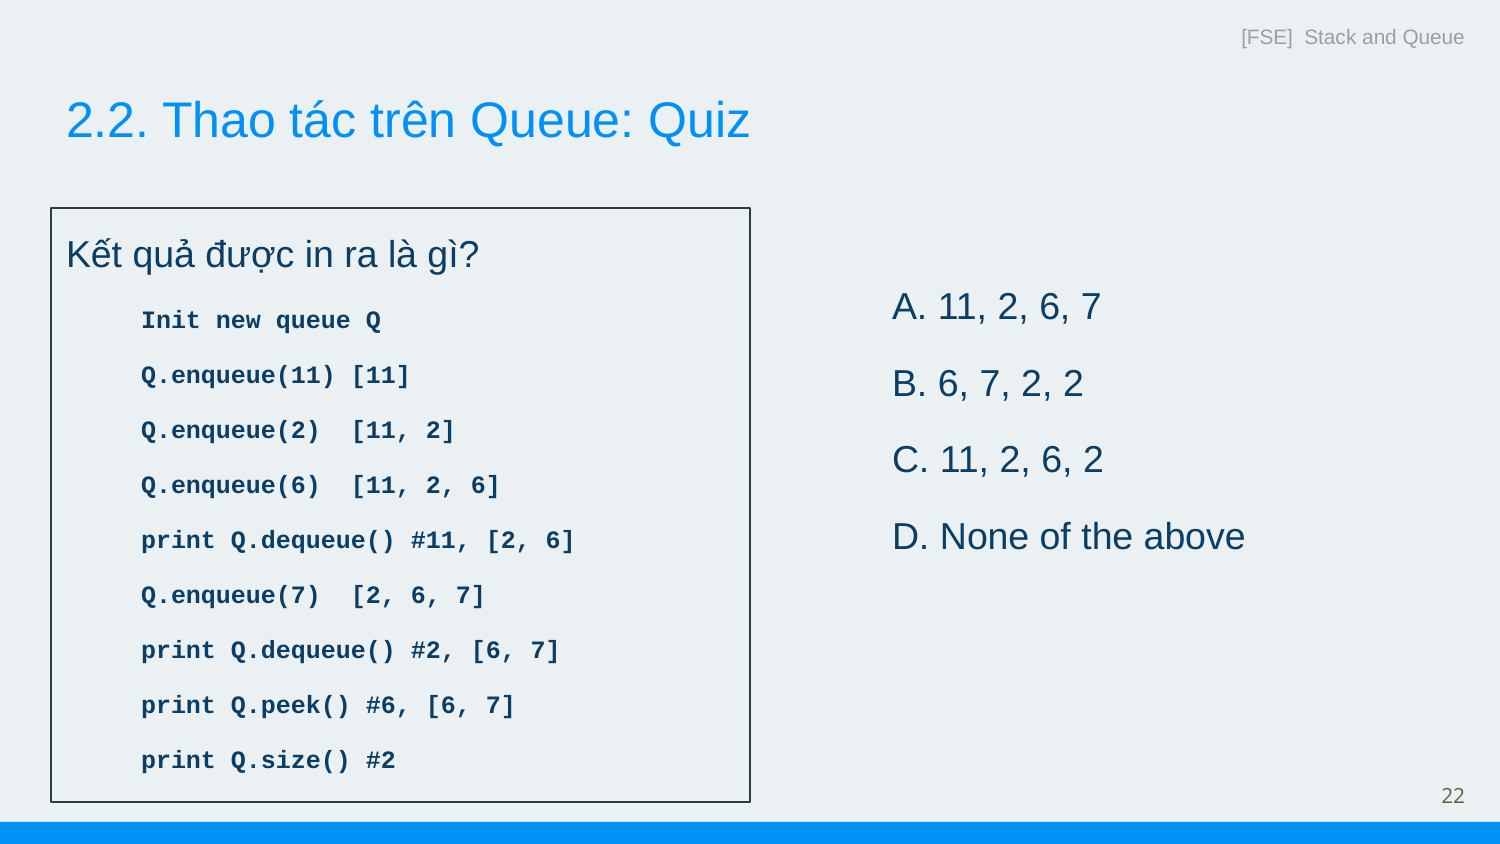

[FSE]  Stack and Queue
# 2.2. Thao tác trên Queue: Quiz
Kết quả được in ra là gì?
Init new queue Q
Q.enqueue(11) [11]
Q.enqueue(2)  [11, 2]
Q.enqueue(6)  [11, 2, 6]
print Q.dequeue() #11, [2, 6]
Q.enqueue(7)  [2, 6, 7]
print Q.dequeue() #2, [6, 7]
print Q.peek() #6, [6, 7]
print Q.size() #2
A. 11, 2, 6, 7
B. 6, 7, 2, 2
C. 11, 2, 6, 2
D. None of the above
22